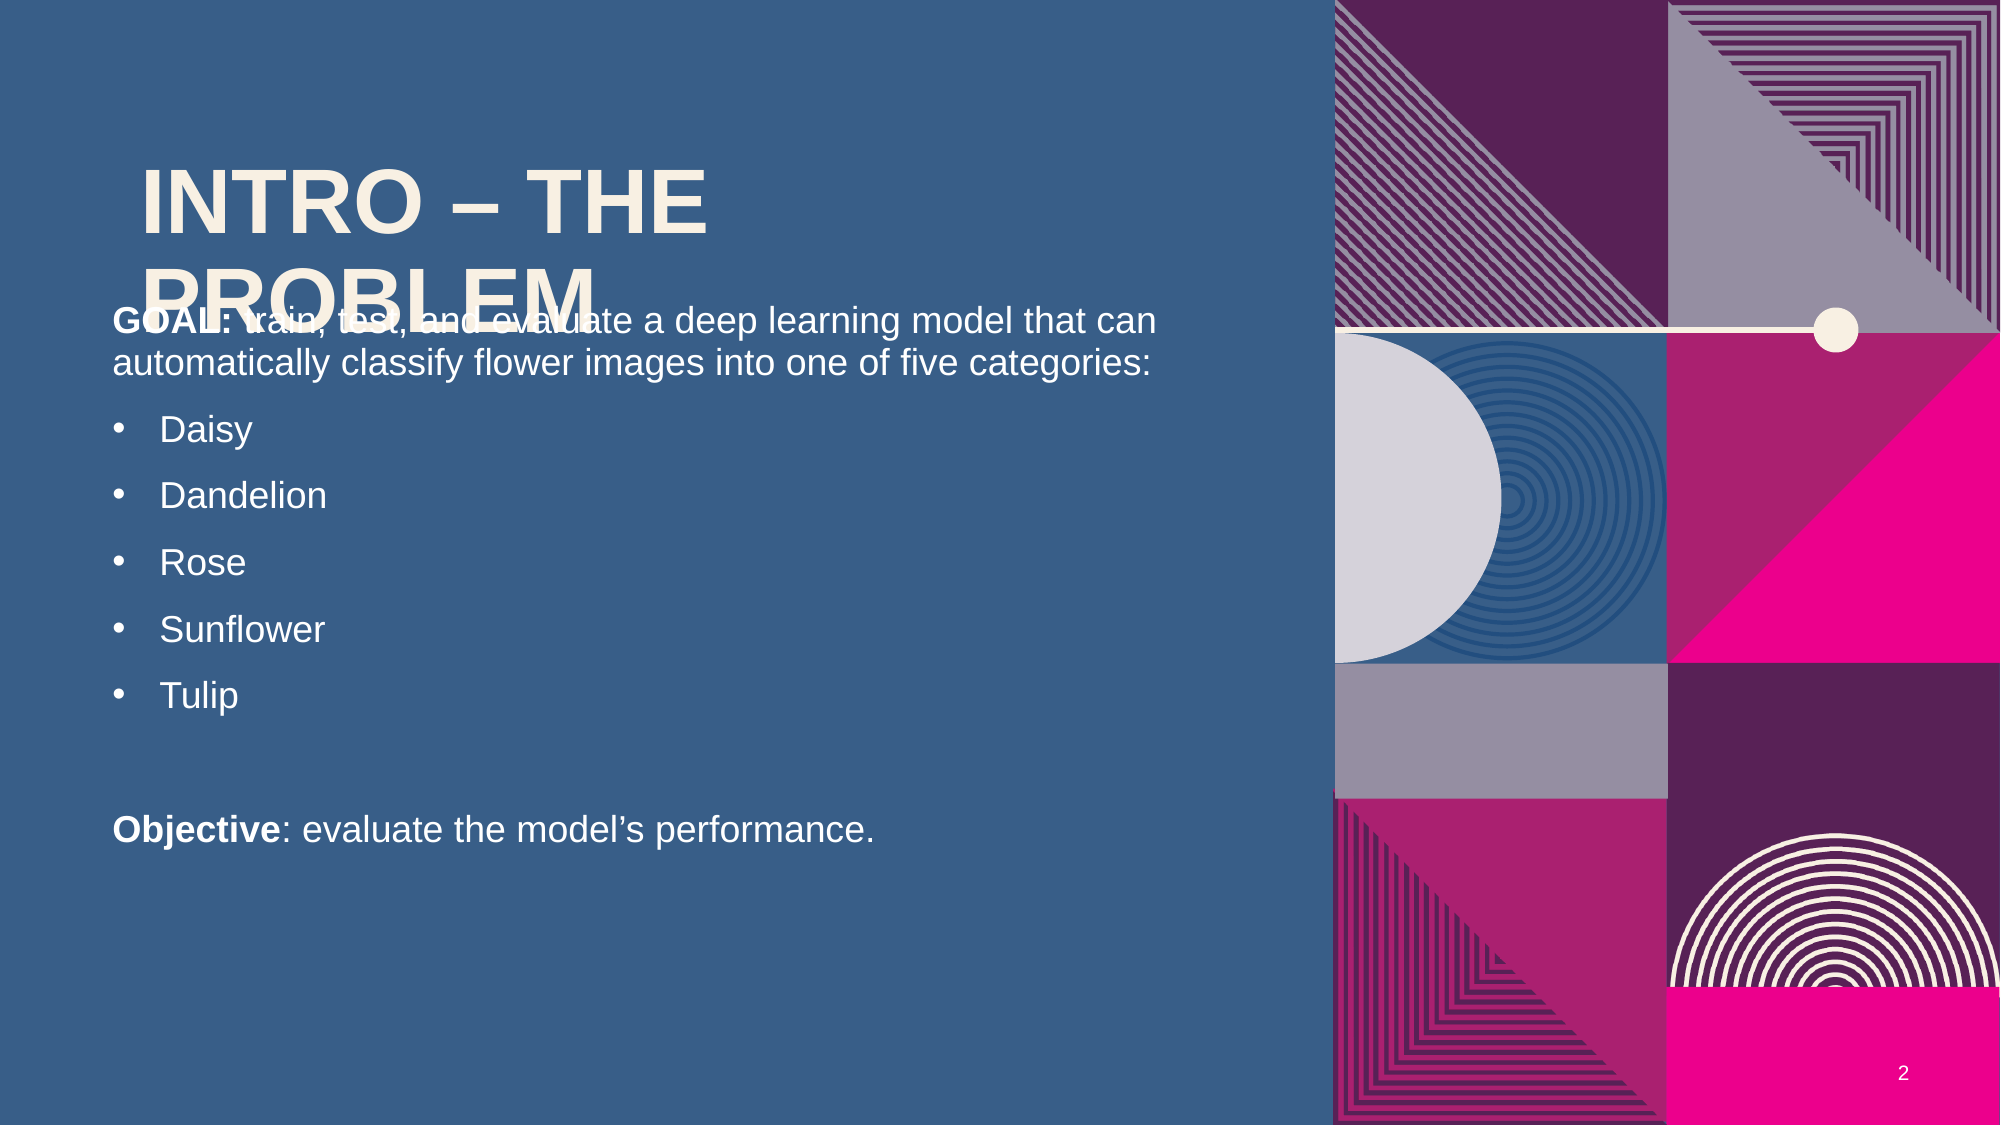

# Intro – The Problem
GOAL: train, test, and evaluate a deep learning model that can automatically classify flower images into one of five categories:
Daisy
Dandelion
Rose
Sunflower
Tulip

Objective: evaluate the model’s performance.

2